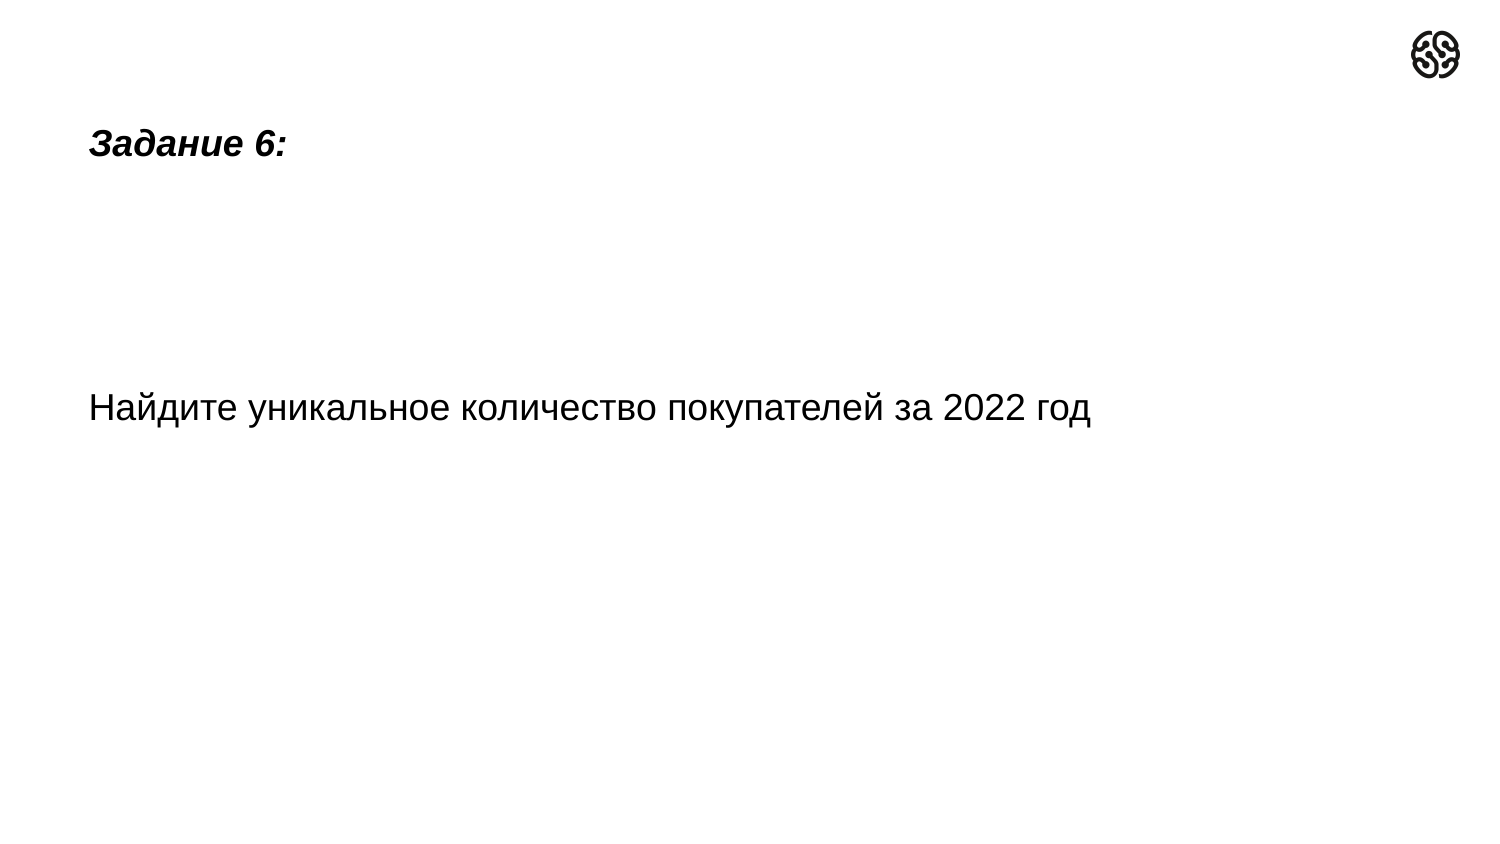

Задание 6:

Найдите уникальное количество покупателей за 2022 год